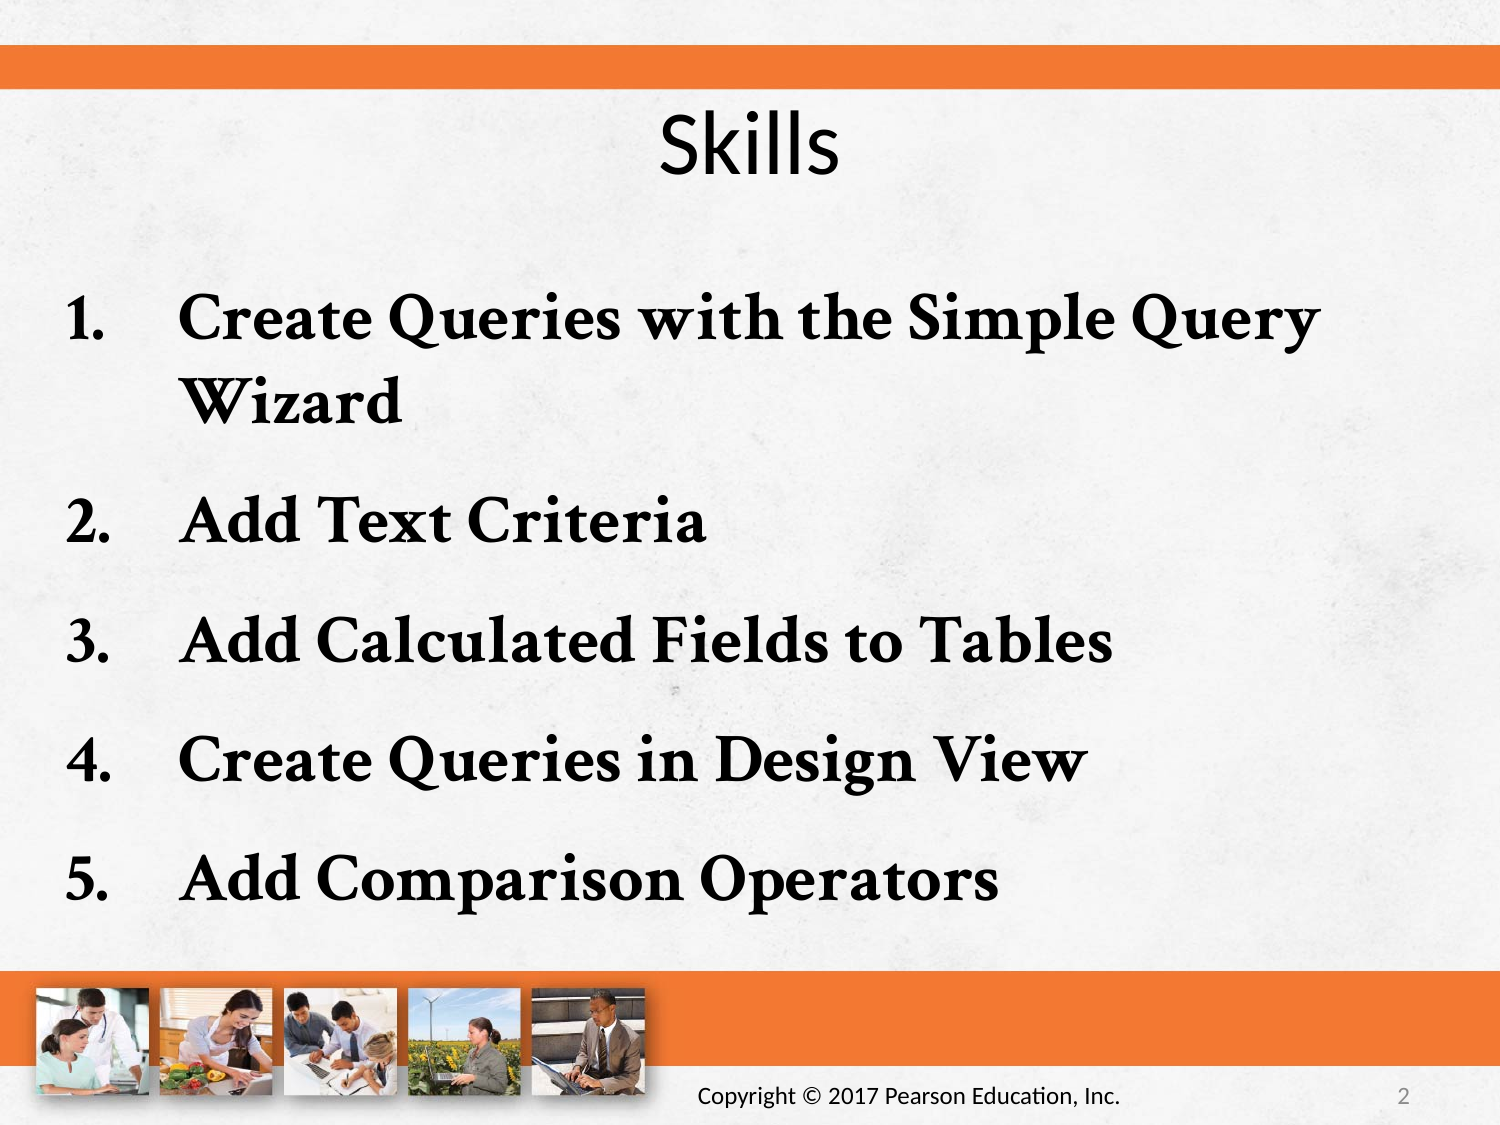

# Skills
Create Queries with the Simple Query Wizard
Add Text Criteria
Add Calculated Fields to Tables
Create Queries in Design View
Add Comparison Operators

Copyright © 2017 Pearson Education, Inc.

2